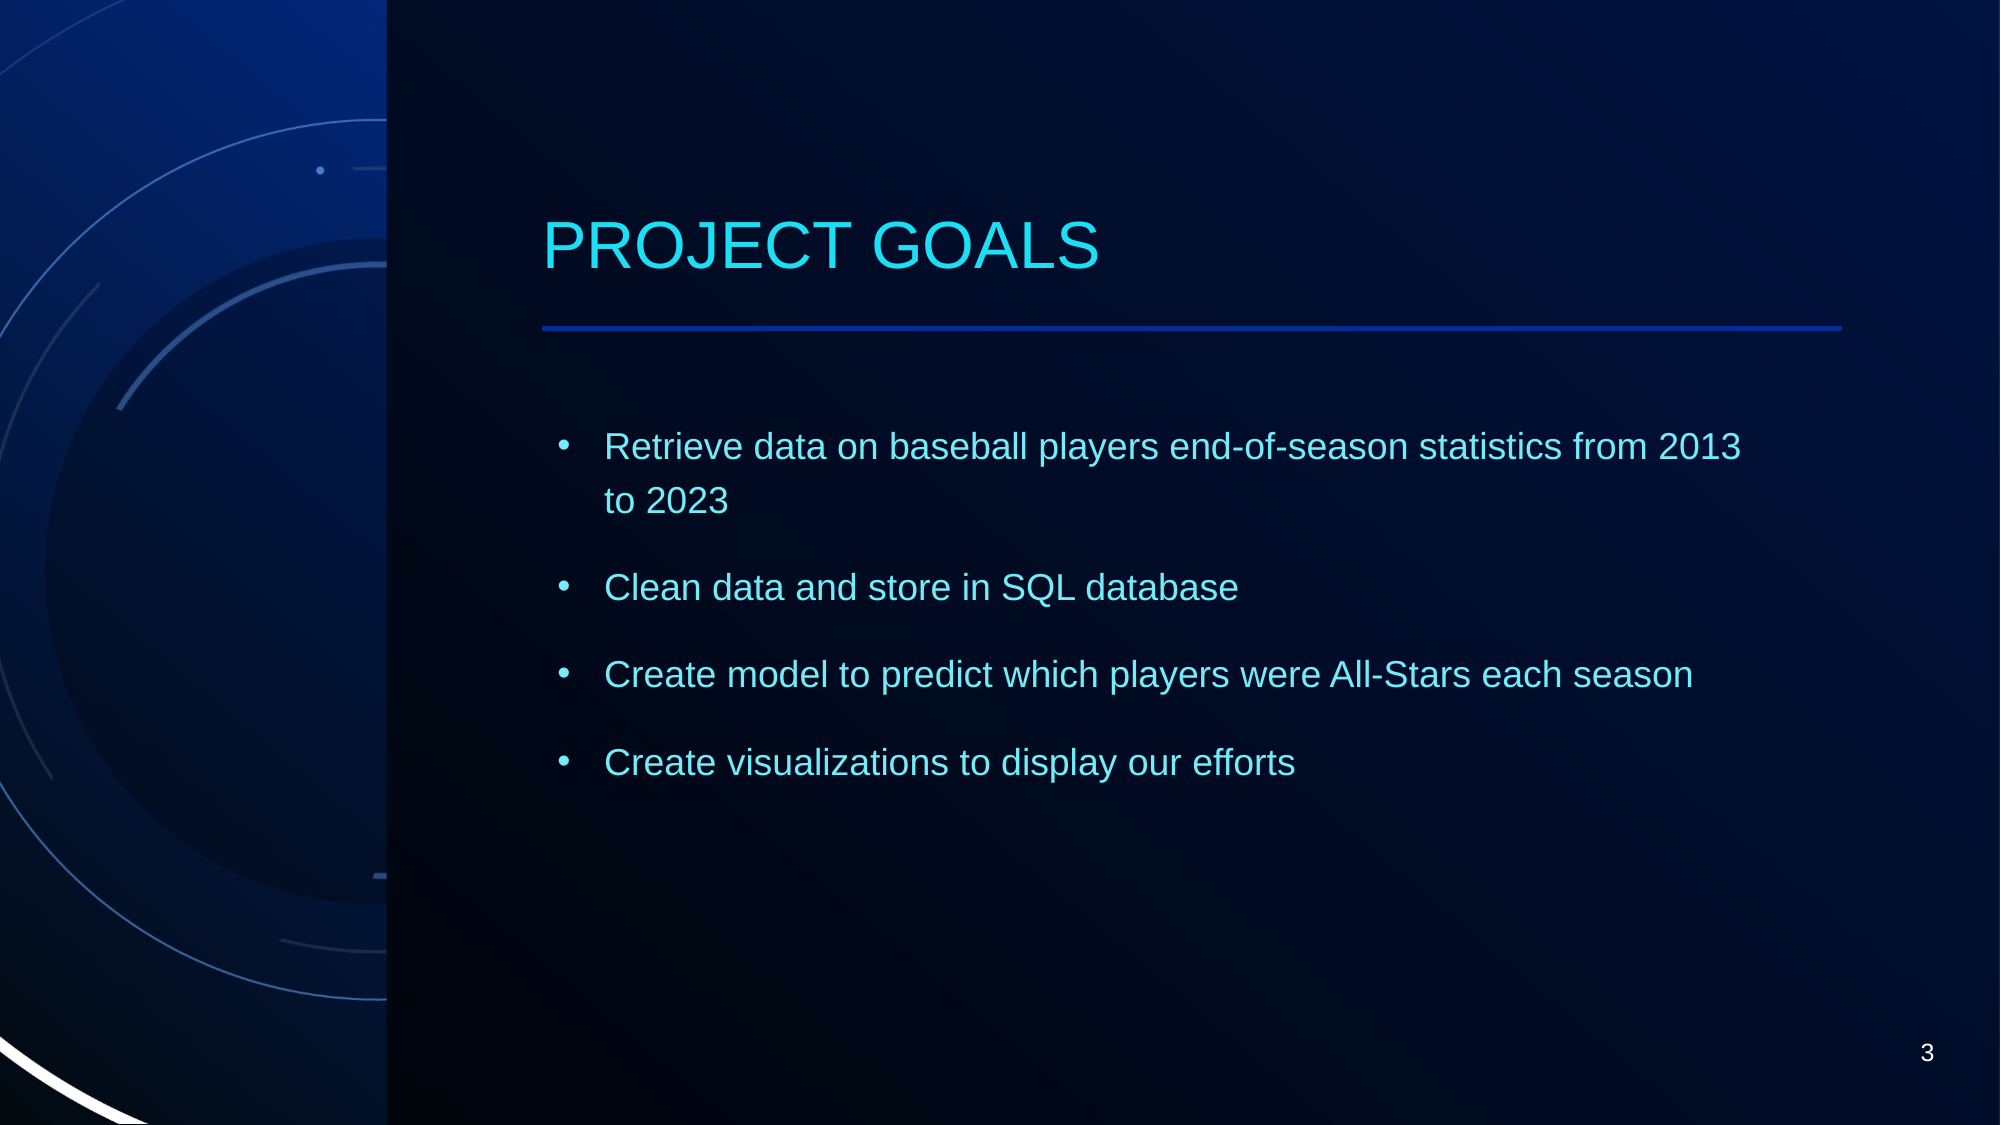

# Project Goals
Retrieve data on baseball players end-of-season statistics from 2013 to 2023
Clean data and store in SQL database
Create model to predict which players were All-Stars each season
Create visualizations to display our efforts
3